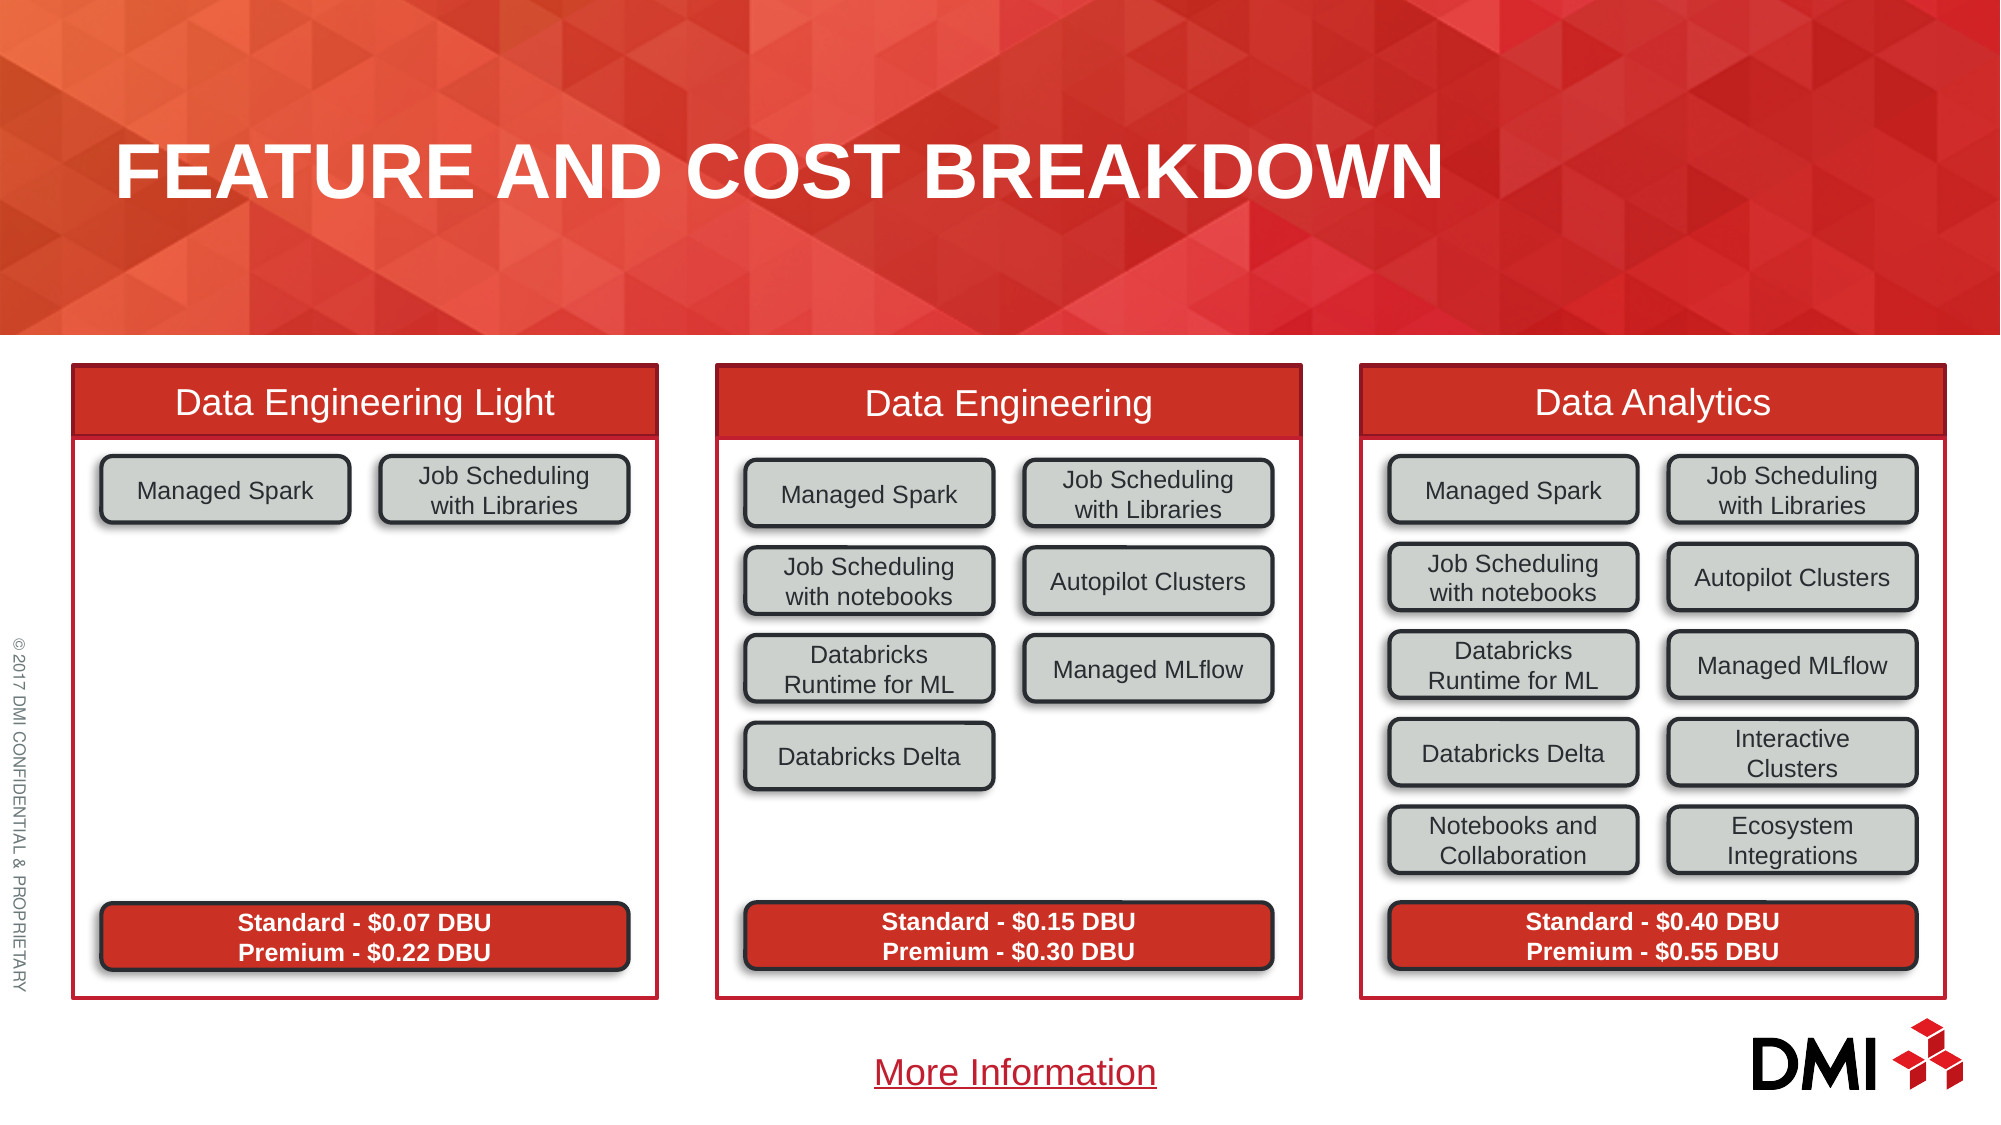

# Feature and cost breakdown
Data Engineering

Data Analytics

Data Engineering Light

Managed Spark
Job Scheduling with Libraries
Managed Spark
Job Scheduling with Libraries
Managed Spark
Job Scheduling with Libraries
Job Scheduling with notebooks
Autopilot Clusters
Job Scheduling with notebooks
Autopilot Clusters
Databricks Runtime for ML
Managed MLflow
Databricks Runtime for ML
Managed MLflow
Databricks Delta
Interactive Clusters
Databricks Delta
Notebooks and Collaboration
Ecosystem Integrations
Standard - $0.15 DBU
Premium - $0.30 DBU
Standard - $0.40 DBU
Premium - $0.55 DBU
Standard - $0.07 DBU
Premium - $0.22 DBU
More Information